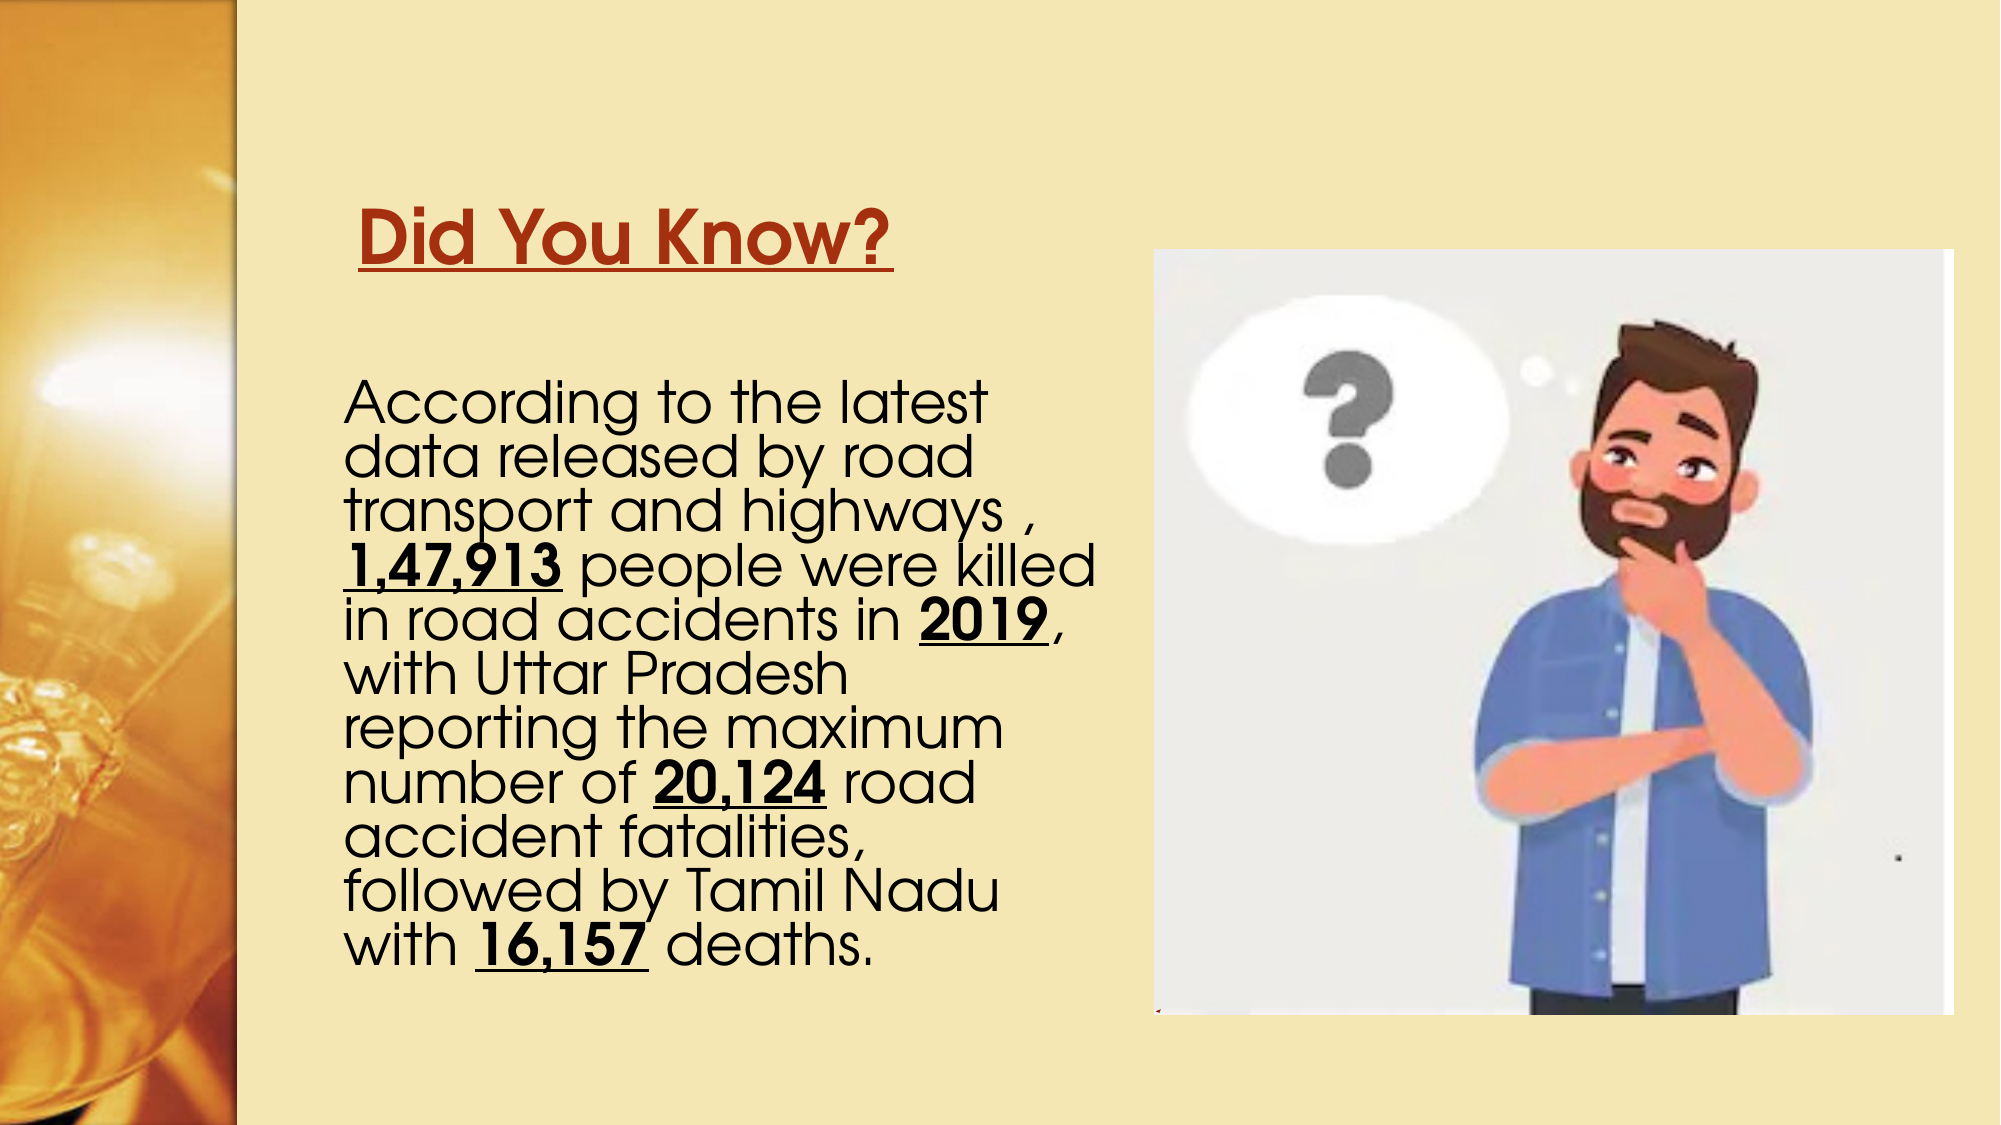

# Did You Know?

According to the latest data released by road transport and highways , 1,47,913 people were killed in road accidents in 2019, with Uttar Pradesh reporting the maximum number of 20,124 road accident fatalities, followed by Tamil Nadu with 16,157 deaths.